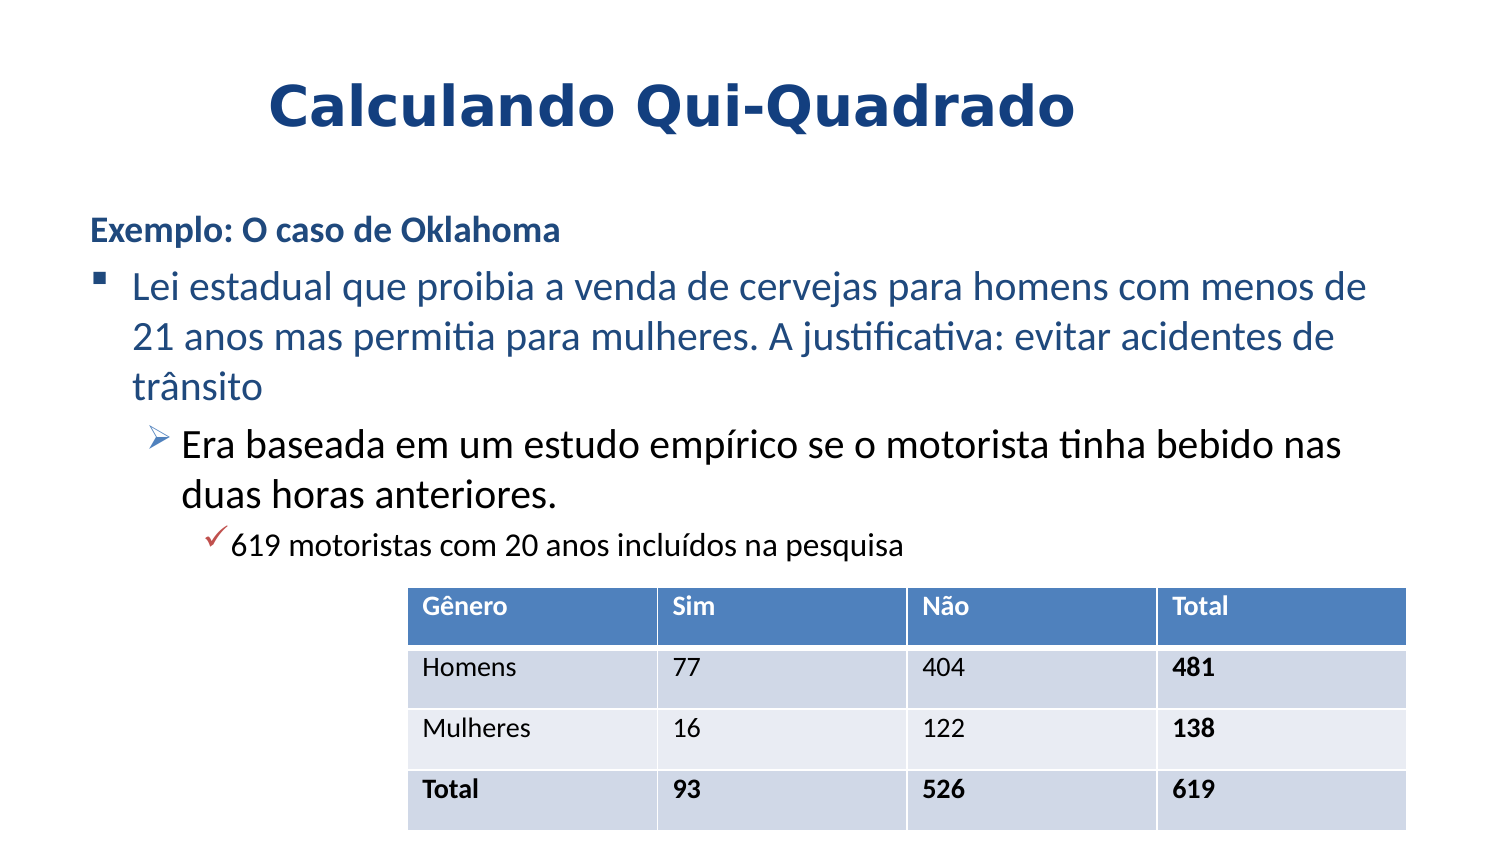

# Calculando Qui-Quadrado
Exemplo: O caso de Oklahoma
Lei estadual que proibia a venda de cervejas para homens com menos de 21 anos mas permitia para mulheres. A justificativa: evitar acidentes de trânsito
Era baseada em um estudo empírico se o motorista tinha bebido nas duas horas anteriores.
619 motoristas com 20 anos incluídos na pesquisa
| Gênero | Sim | Não | Total |
| --- | --- | --- | --- |
| Homens | 77 | 404 | 481 |
| Mulheres | 16 | 122 | 138 |
| Total | 93 | 526 | 619 |